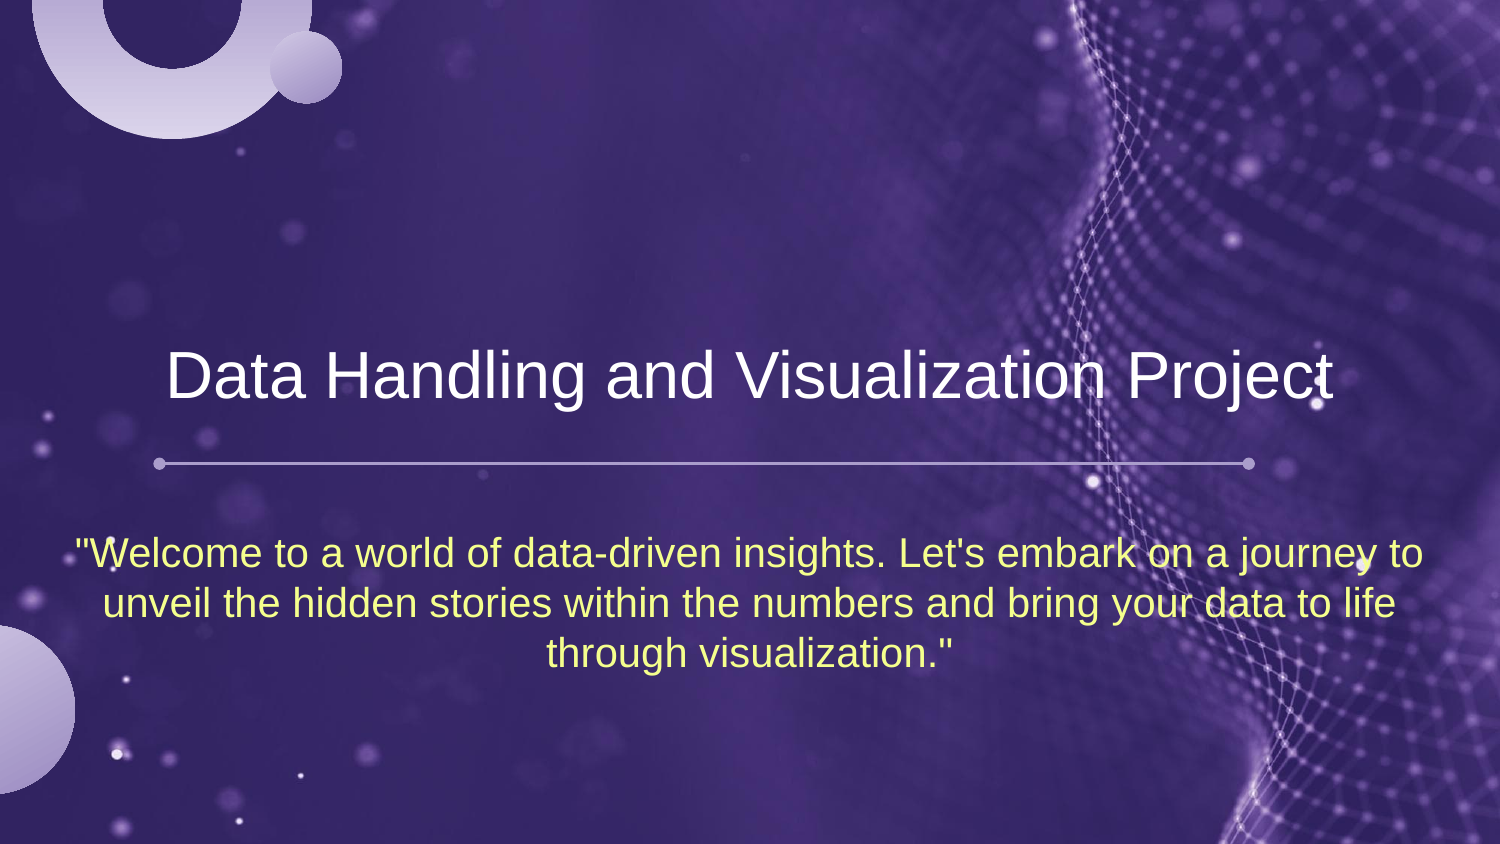

# Data Handling and Visualization Project
"Welcome to a world of data-driven insights. Let's embark on a journey to unveil the hidden stories within the numbers and bring your data to life through visualization."